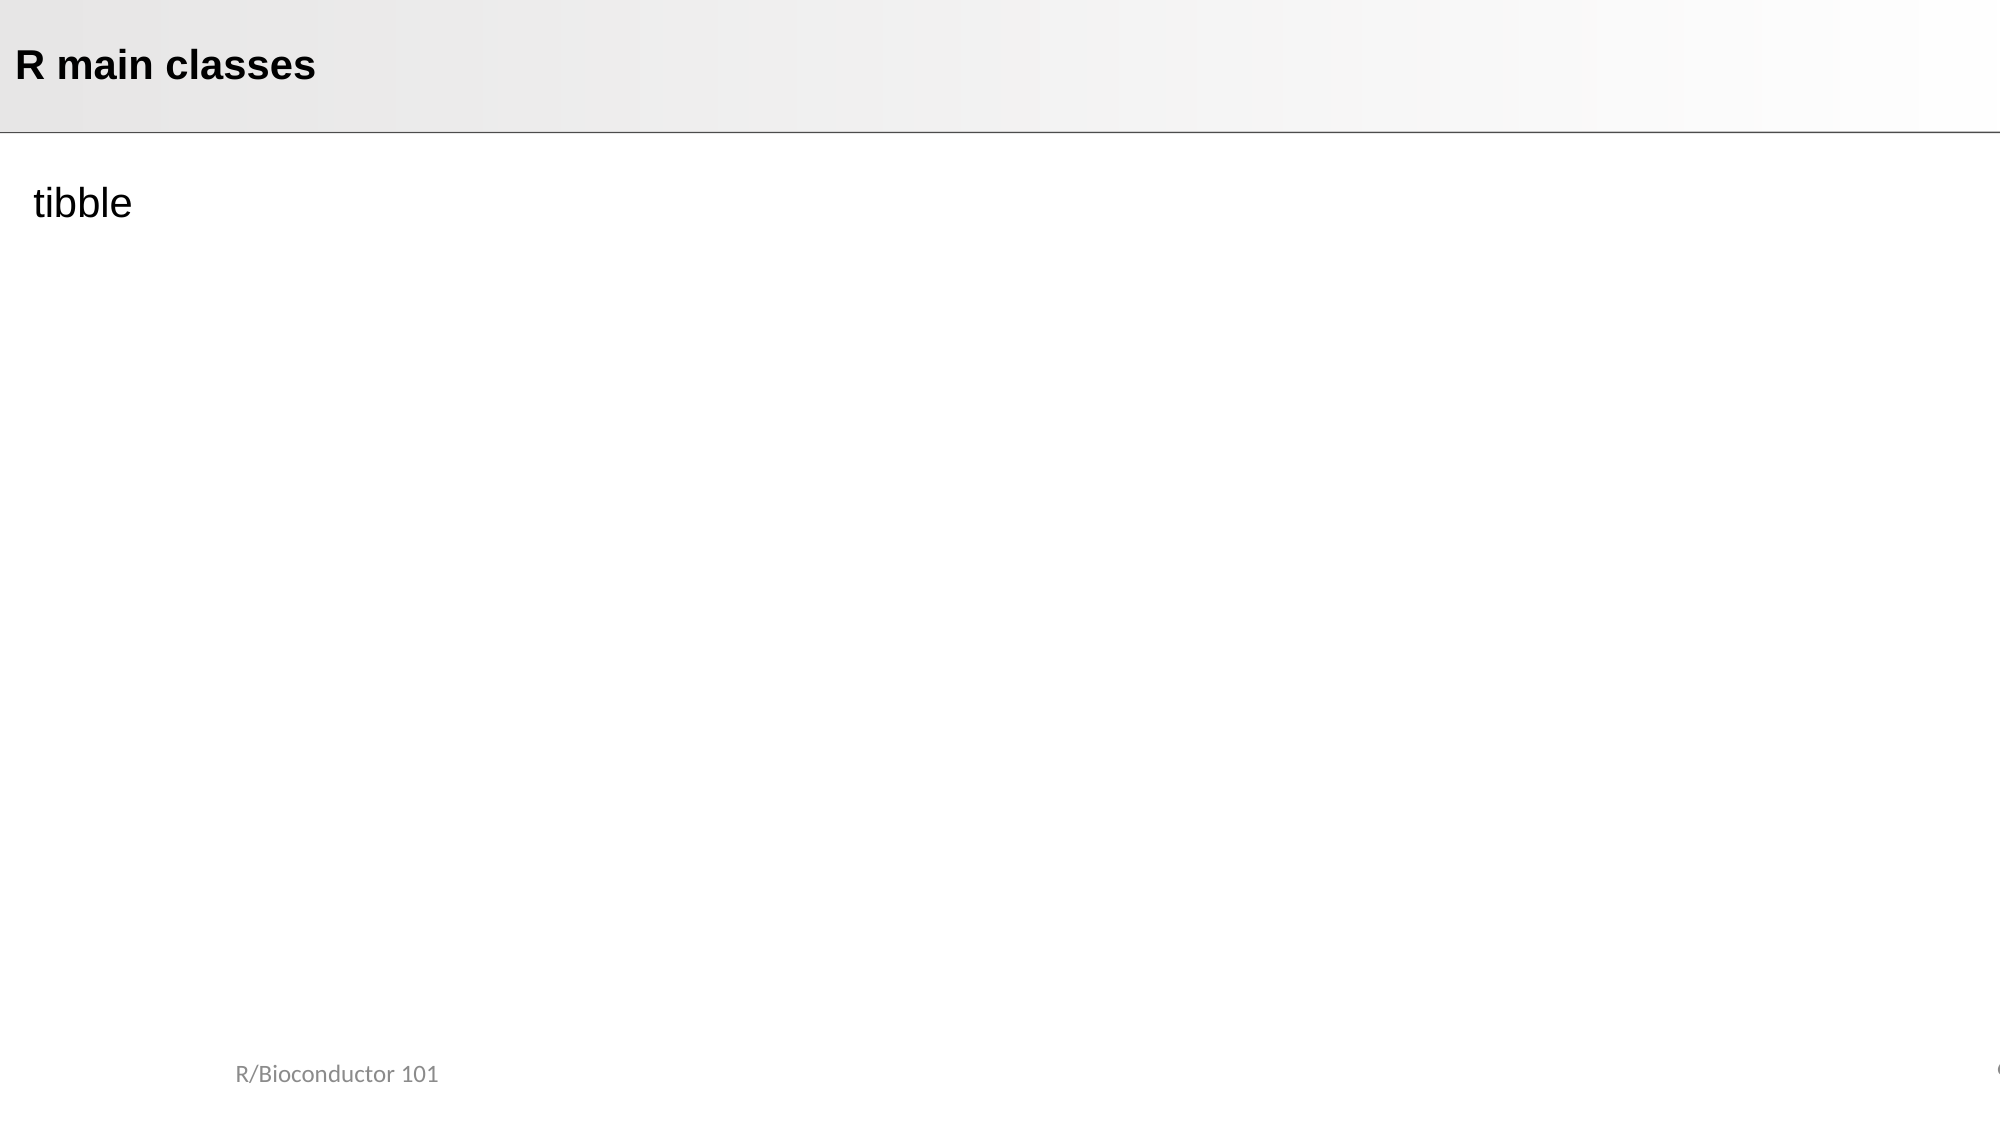

# R main classes
tibble

6
R/Bioconductor 101